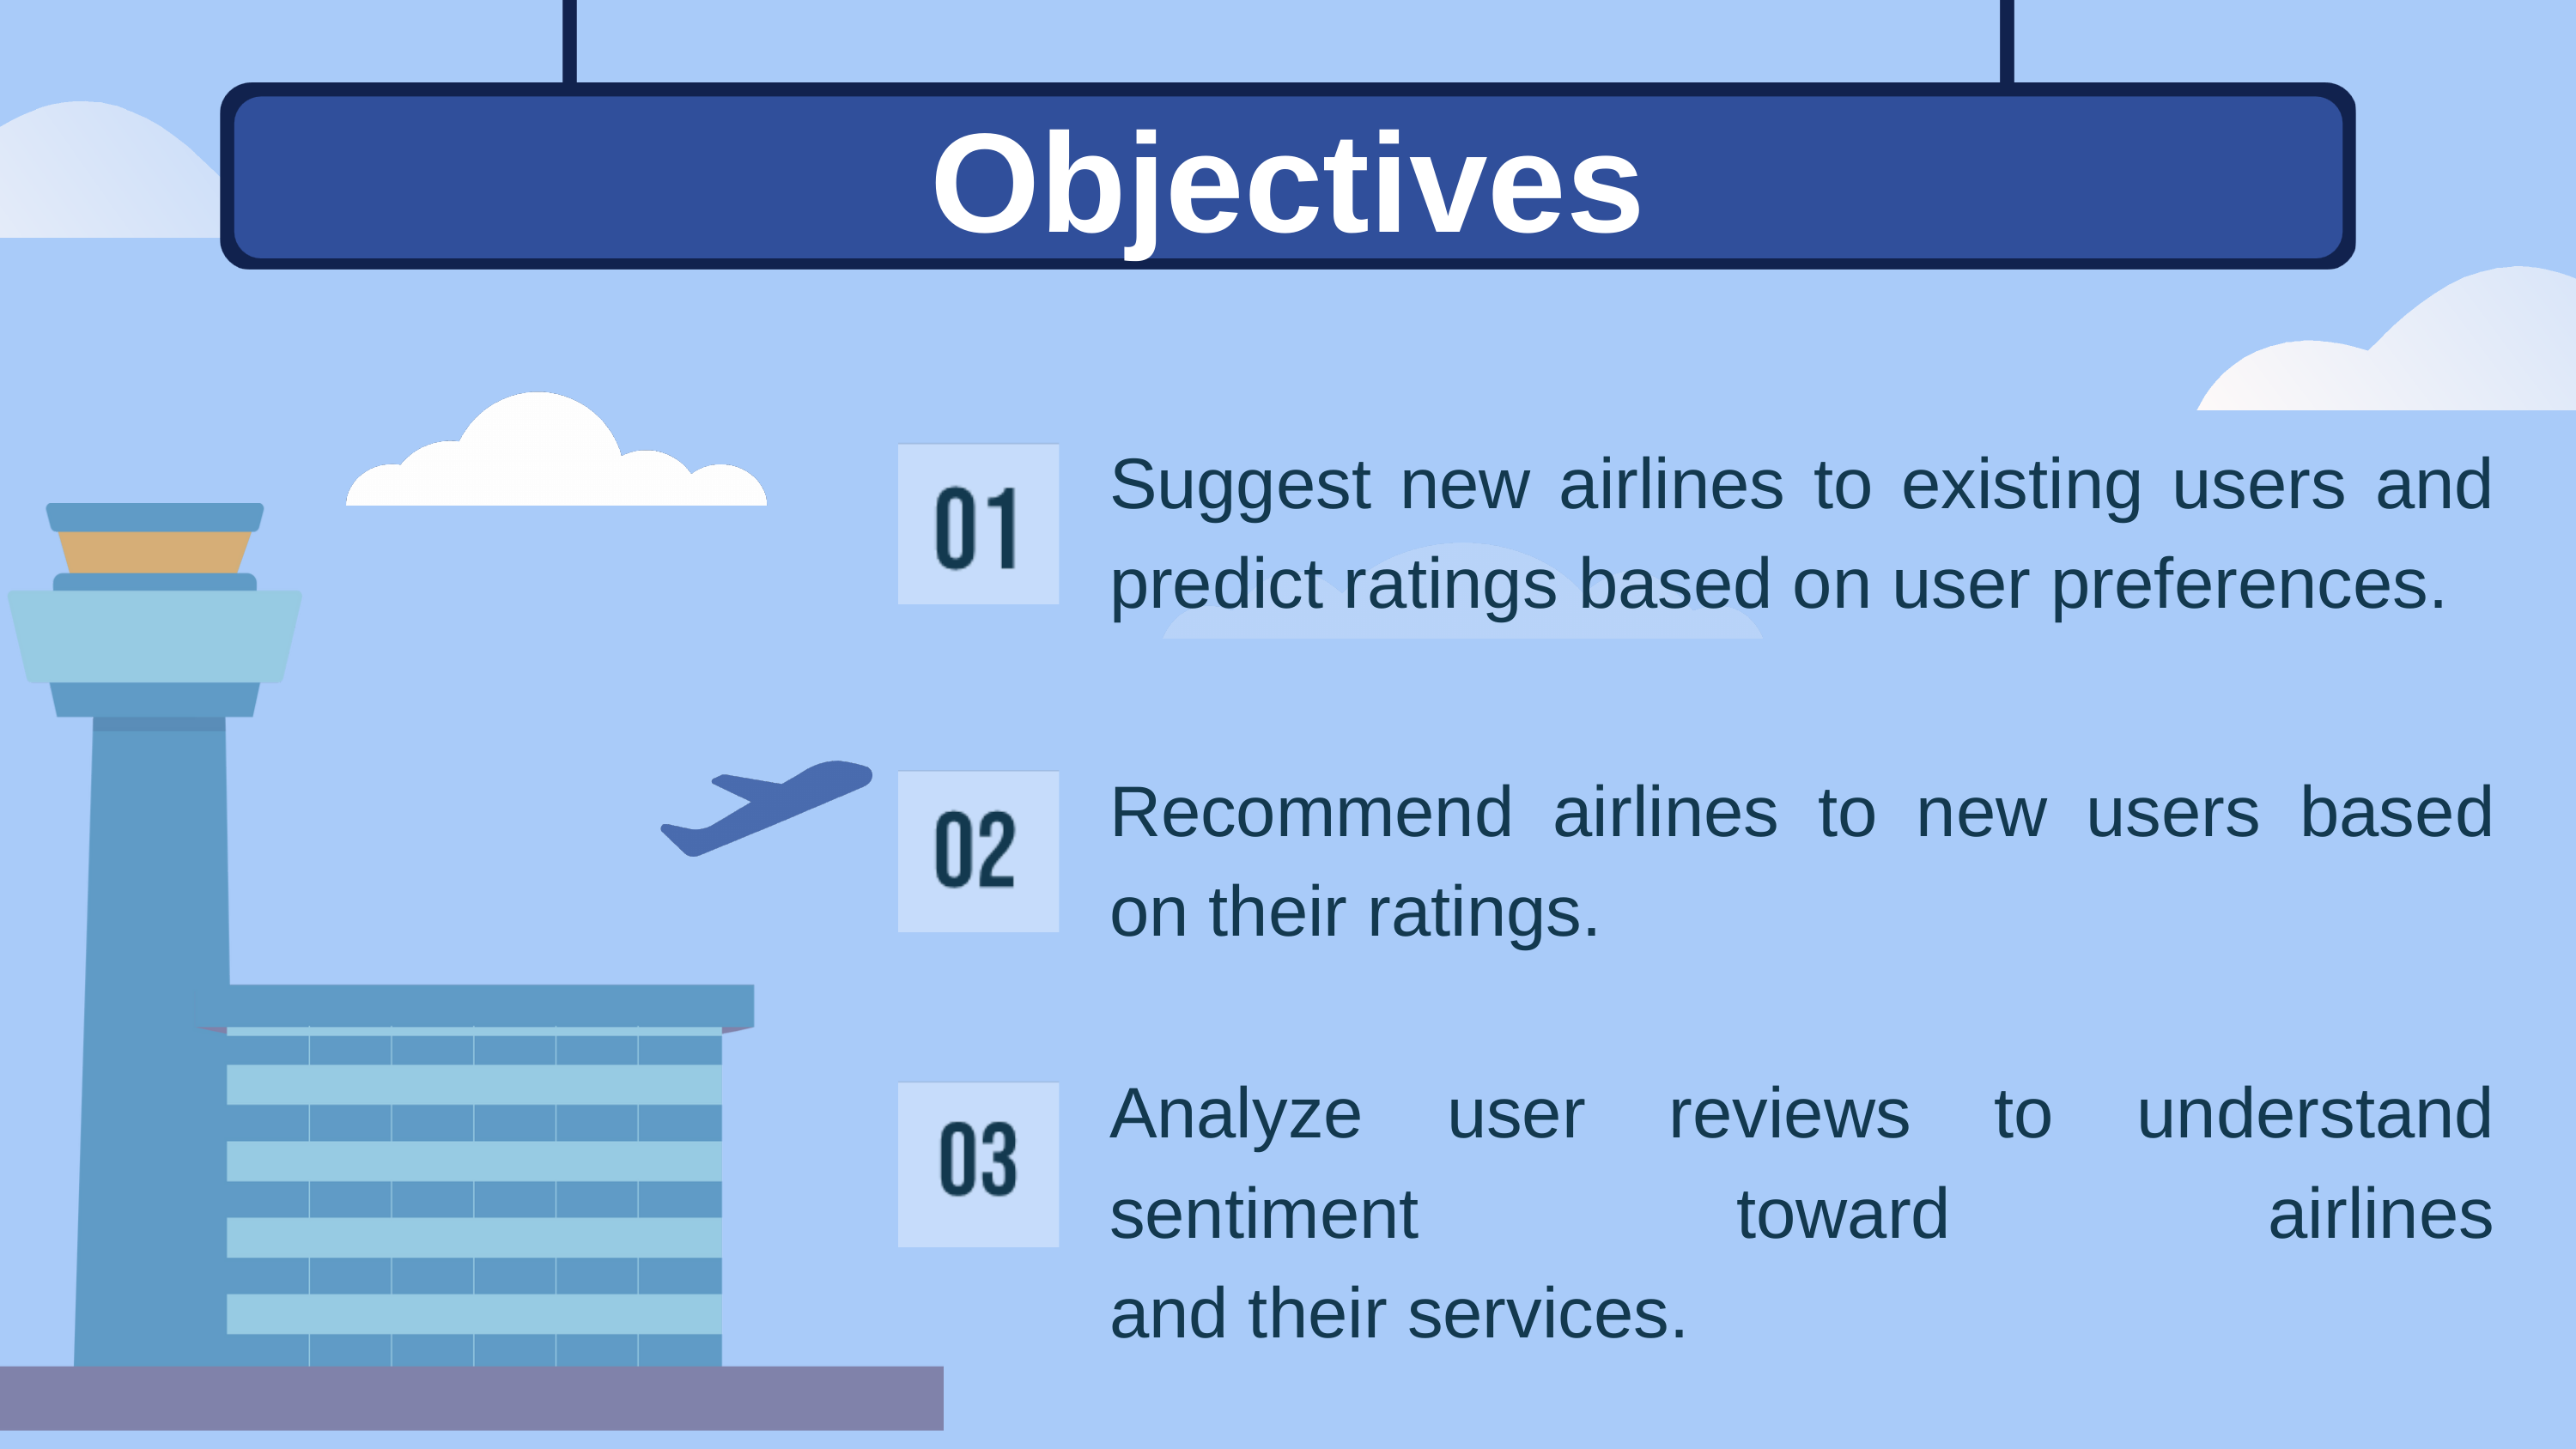

Objectives

Suggest new airlines to existing users and predict ratings based on user preferences.

Recommend airlines to new users based on their ratings.

Analyze user reviews to understand sentiment toward airlines and their services.